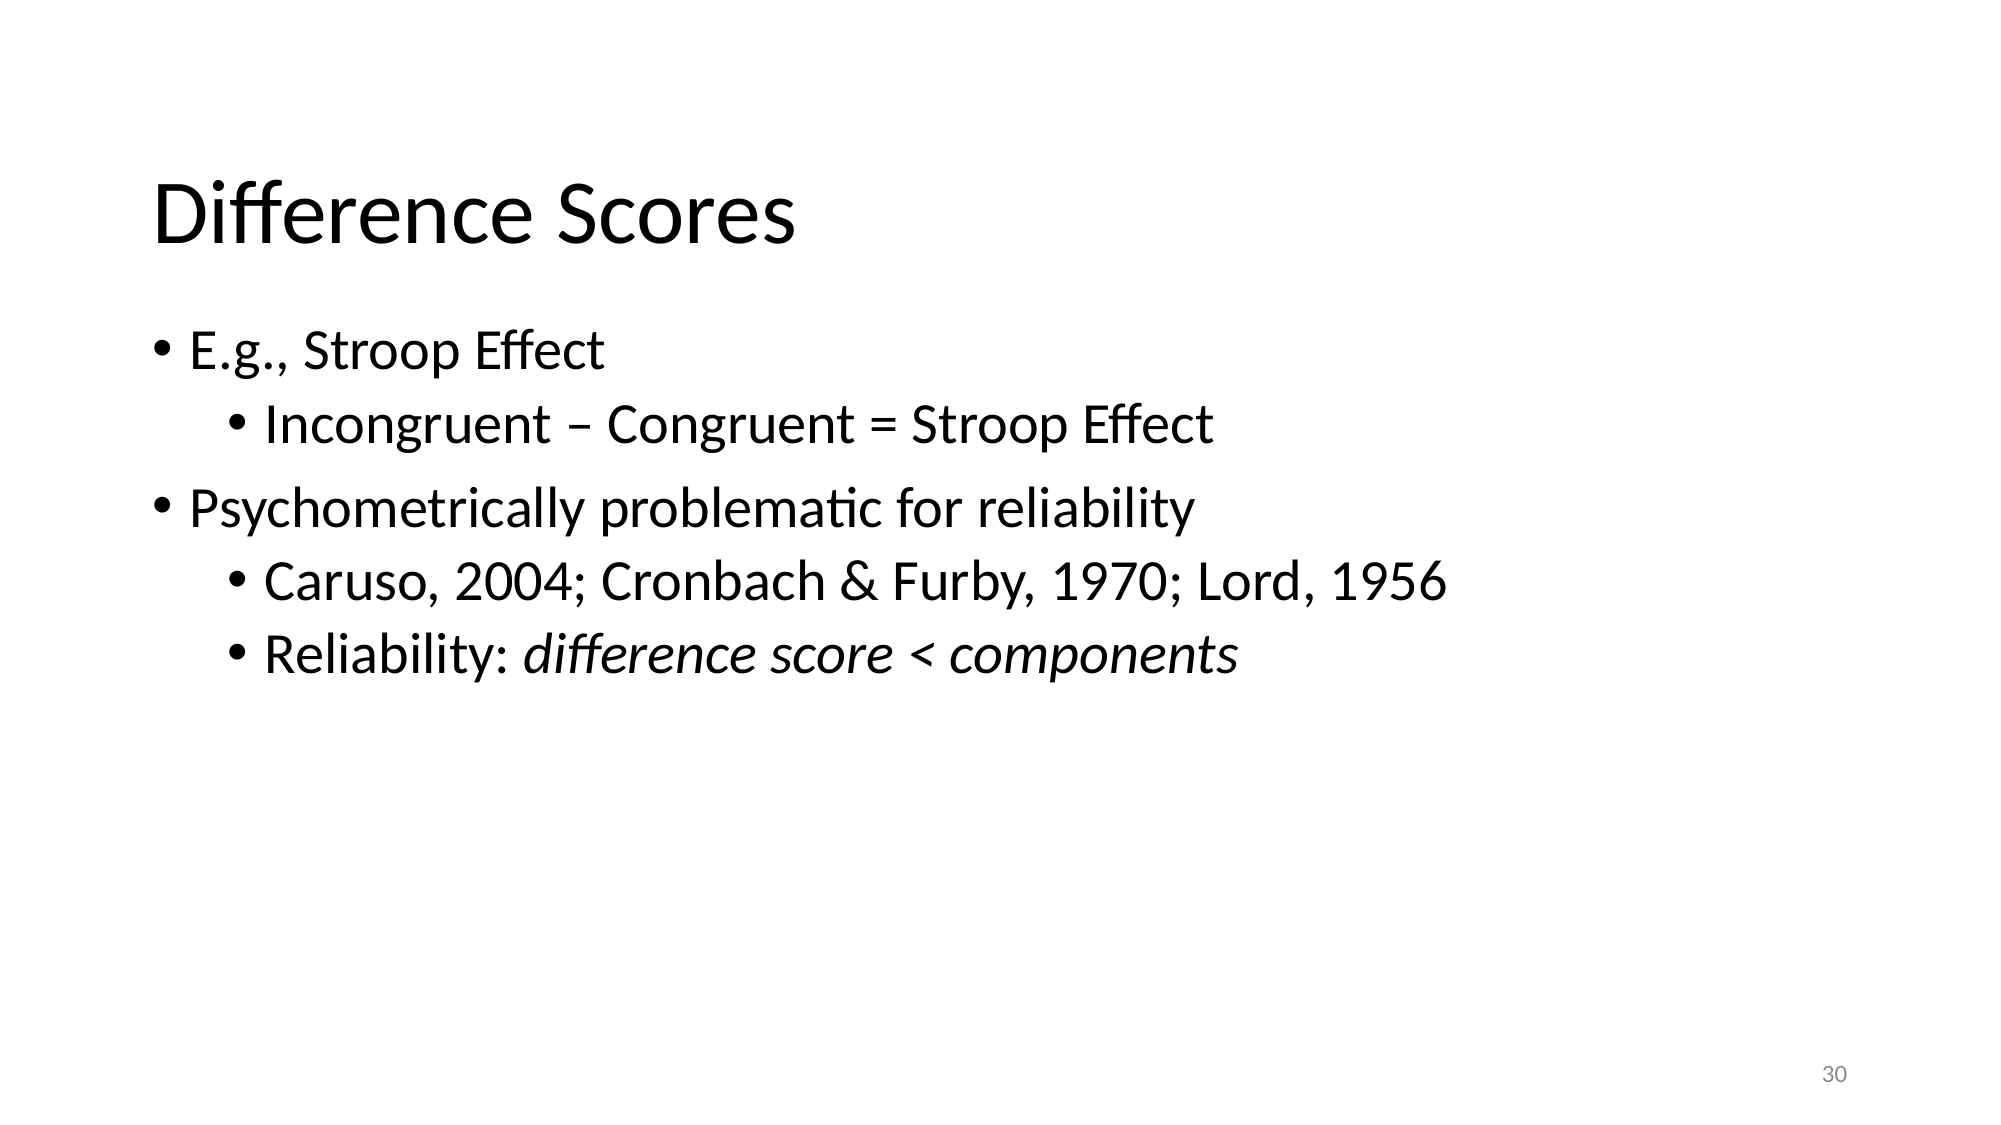

Difference Scores
E.g., Stroop Effect
Incongruent – Congruent = Stroop Effect
Psychometrically problematic for reliability
Caruso, 2004; Cronbach & Furby, 1970; Lord, 1956
Reliability: difference score < components

#

30